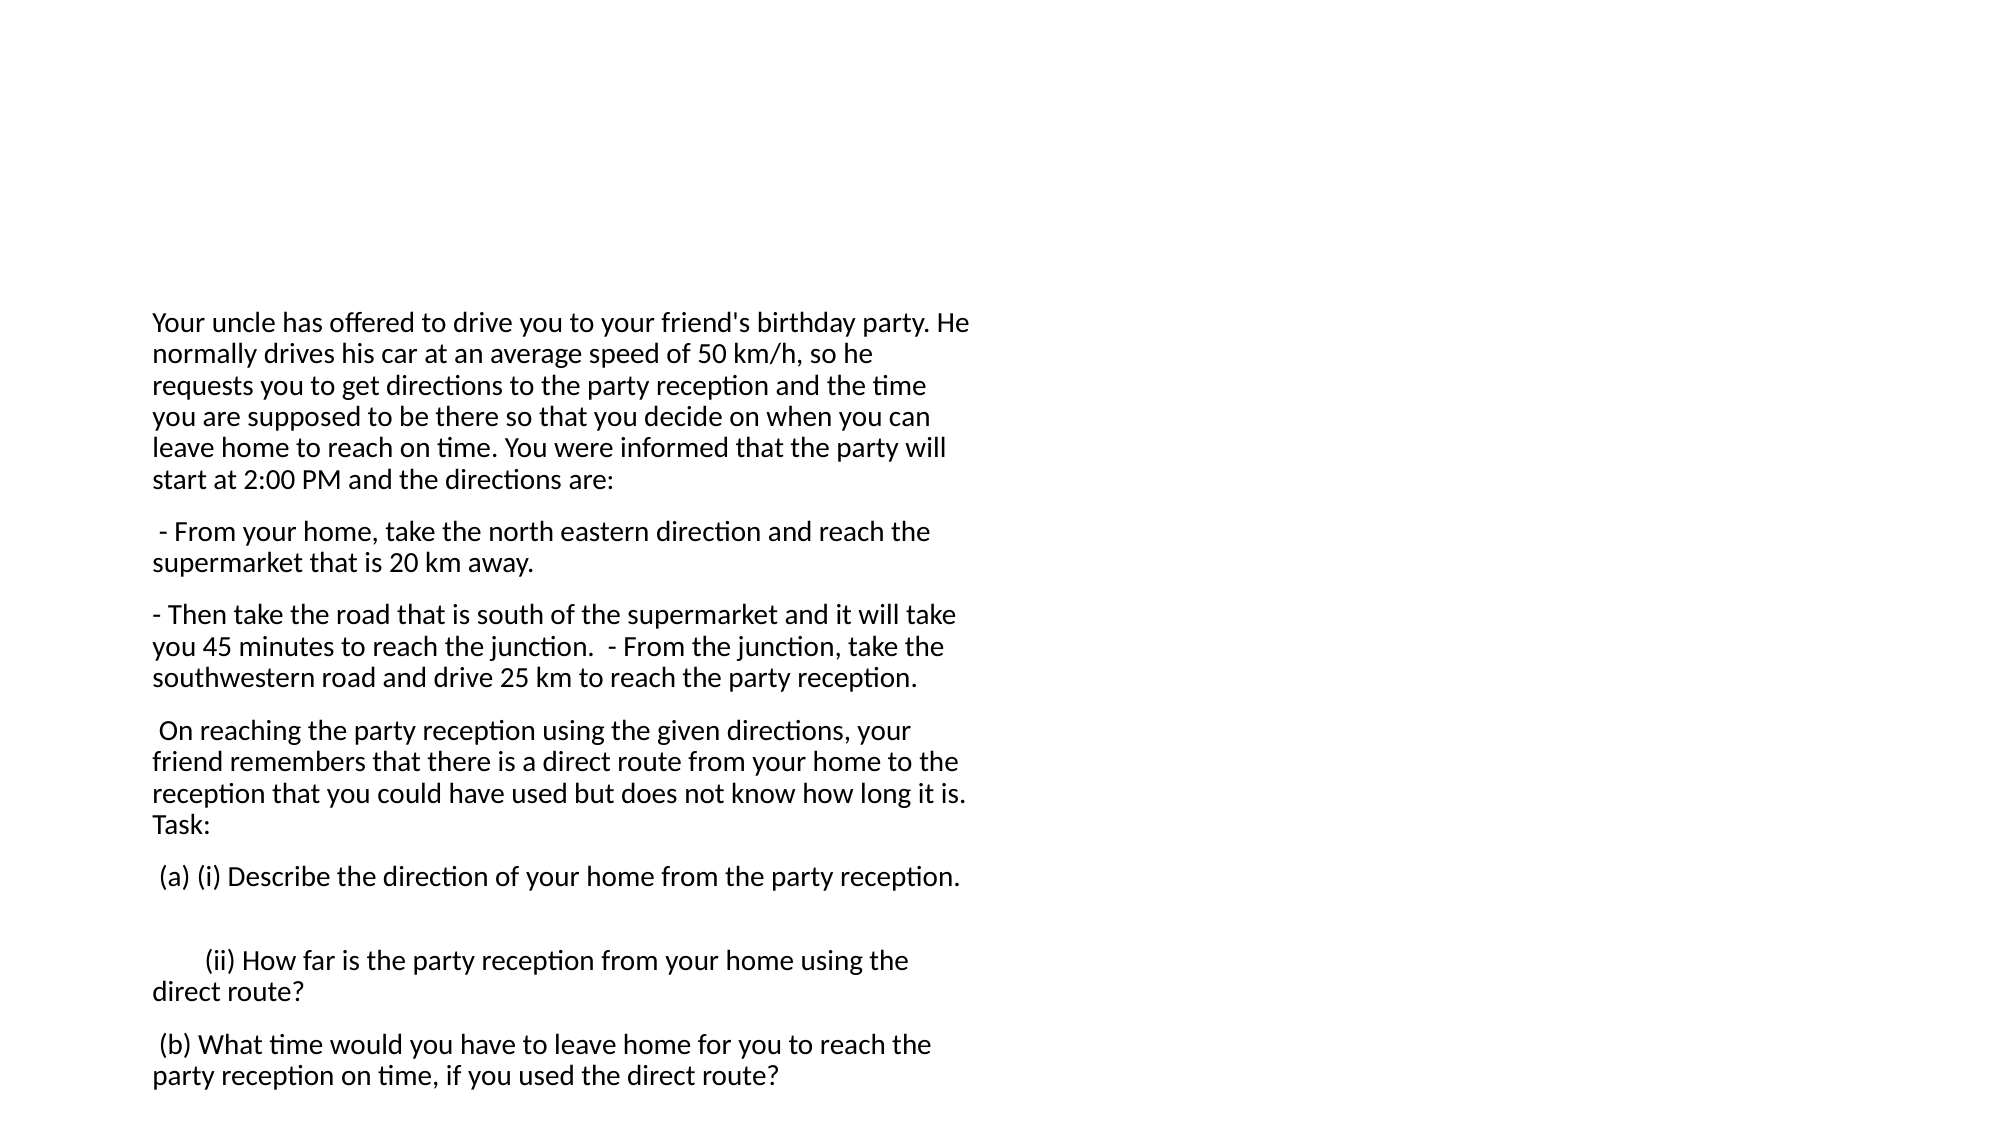

#
Your uncle has offered to drive you to your friend's birthday party. He normally drives his car at an average speed of 50 km/h, so he requests you to get directions to the party reception and the time you are supposed to be there so that you decide on when you can leave home to reach on time. You were informed that the party will start at 2:00 PM and the directions are:
 - From your home, take the north eastern direction and reach the supermarket that is 20 km away.
- Then take the road that is south of the supermarket and it will take you 45 minutes to reach the junction.  - From the junction, take the southwestern road and drive 25 km to reach the party reception.
 On reaching the party reception using the given directions, your friend remembers that there is a direct route from your home to the reception that you could have used but does not know how long it is. Task:
 (a) (i) Describe the direction of your home from the party reception.
        (ii) How far is the party reception from your home using the direct route?
 (b) What time would you have to leave home for you to reach the party reception on time, if you used the direct route?